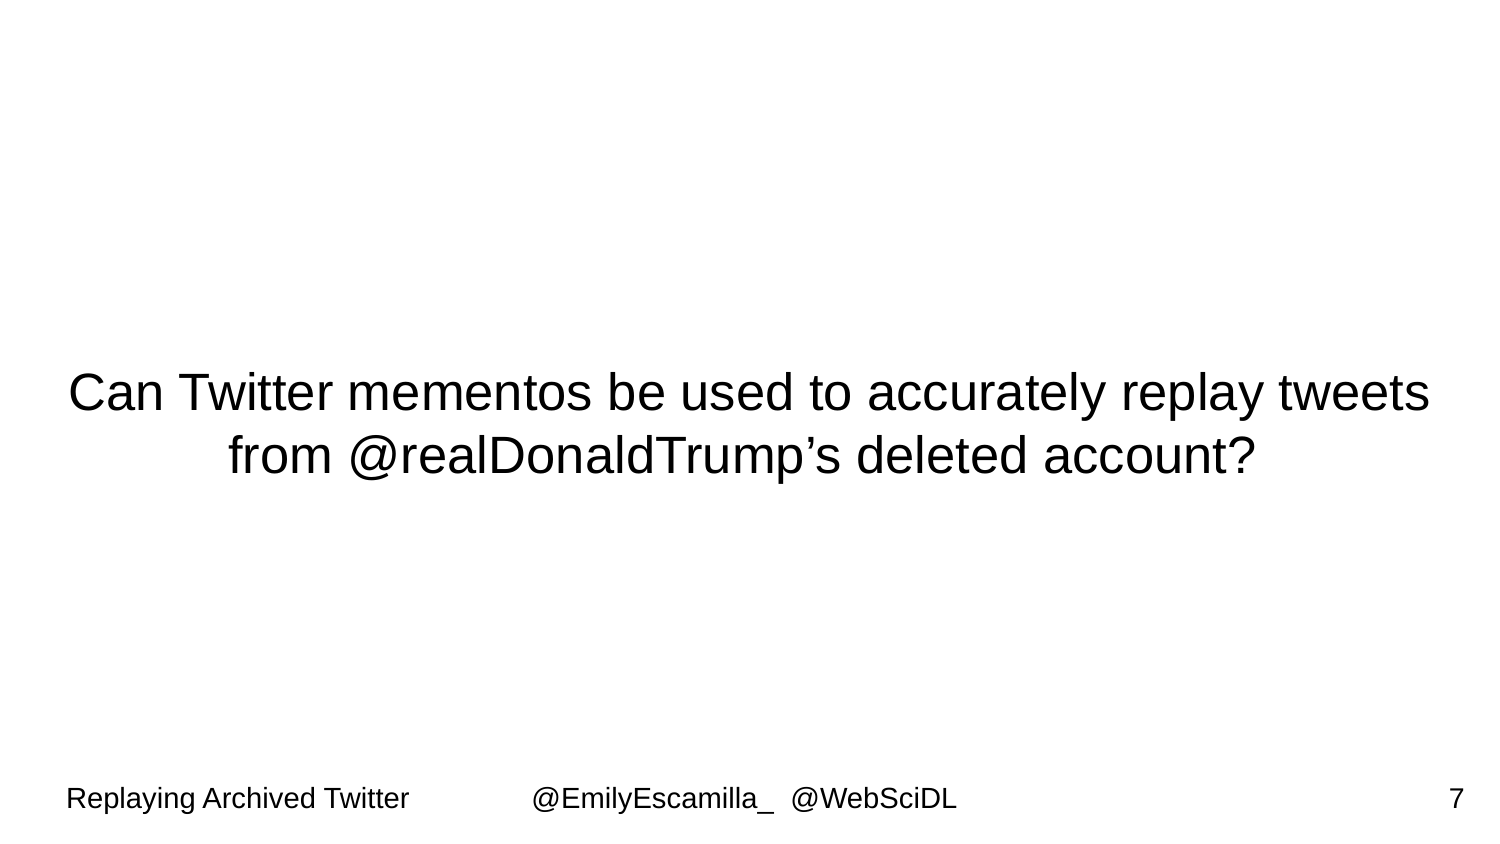

# Can Twitter mementos be used to accurately replay tweets from @realDonaldTrump’s deleted account?
7